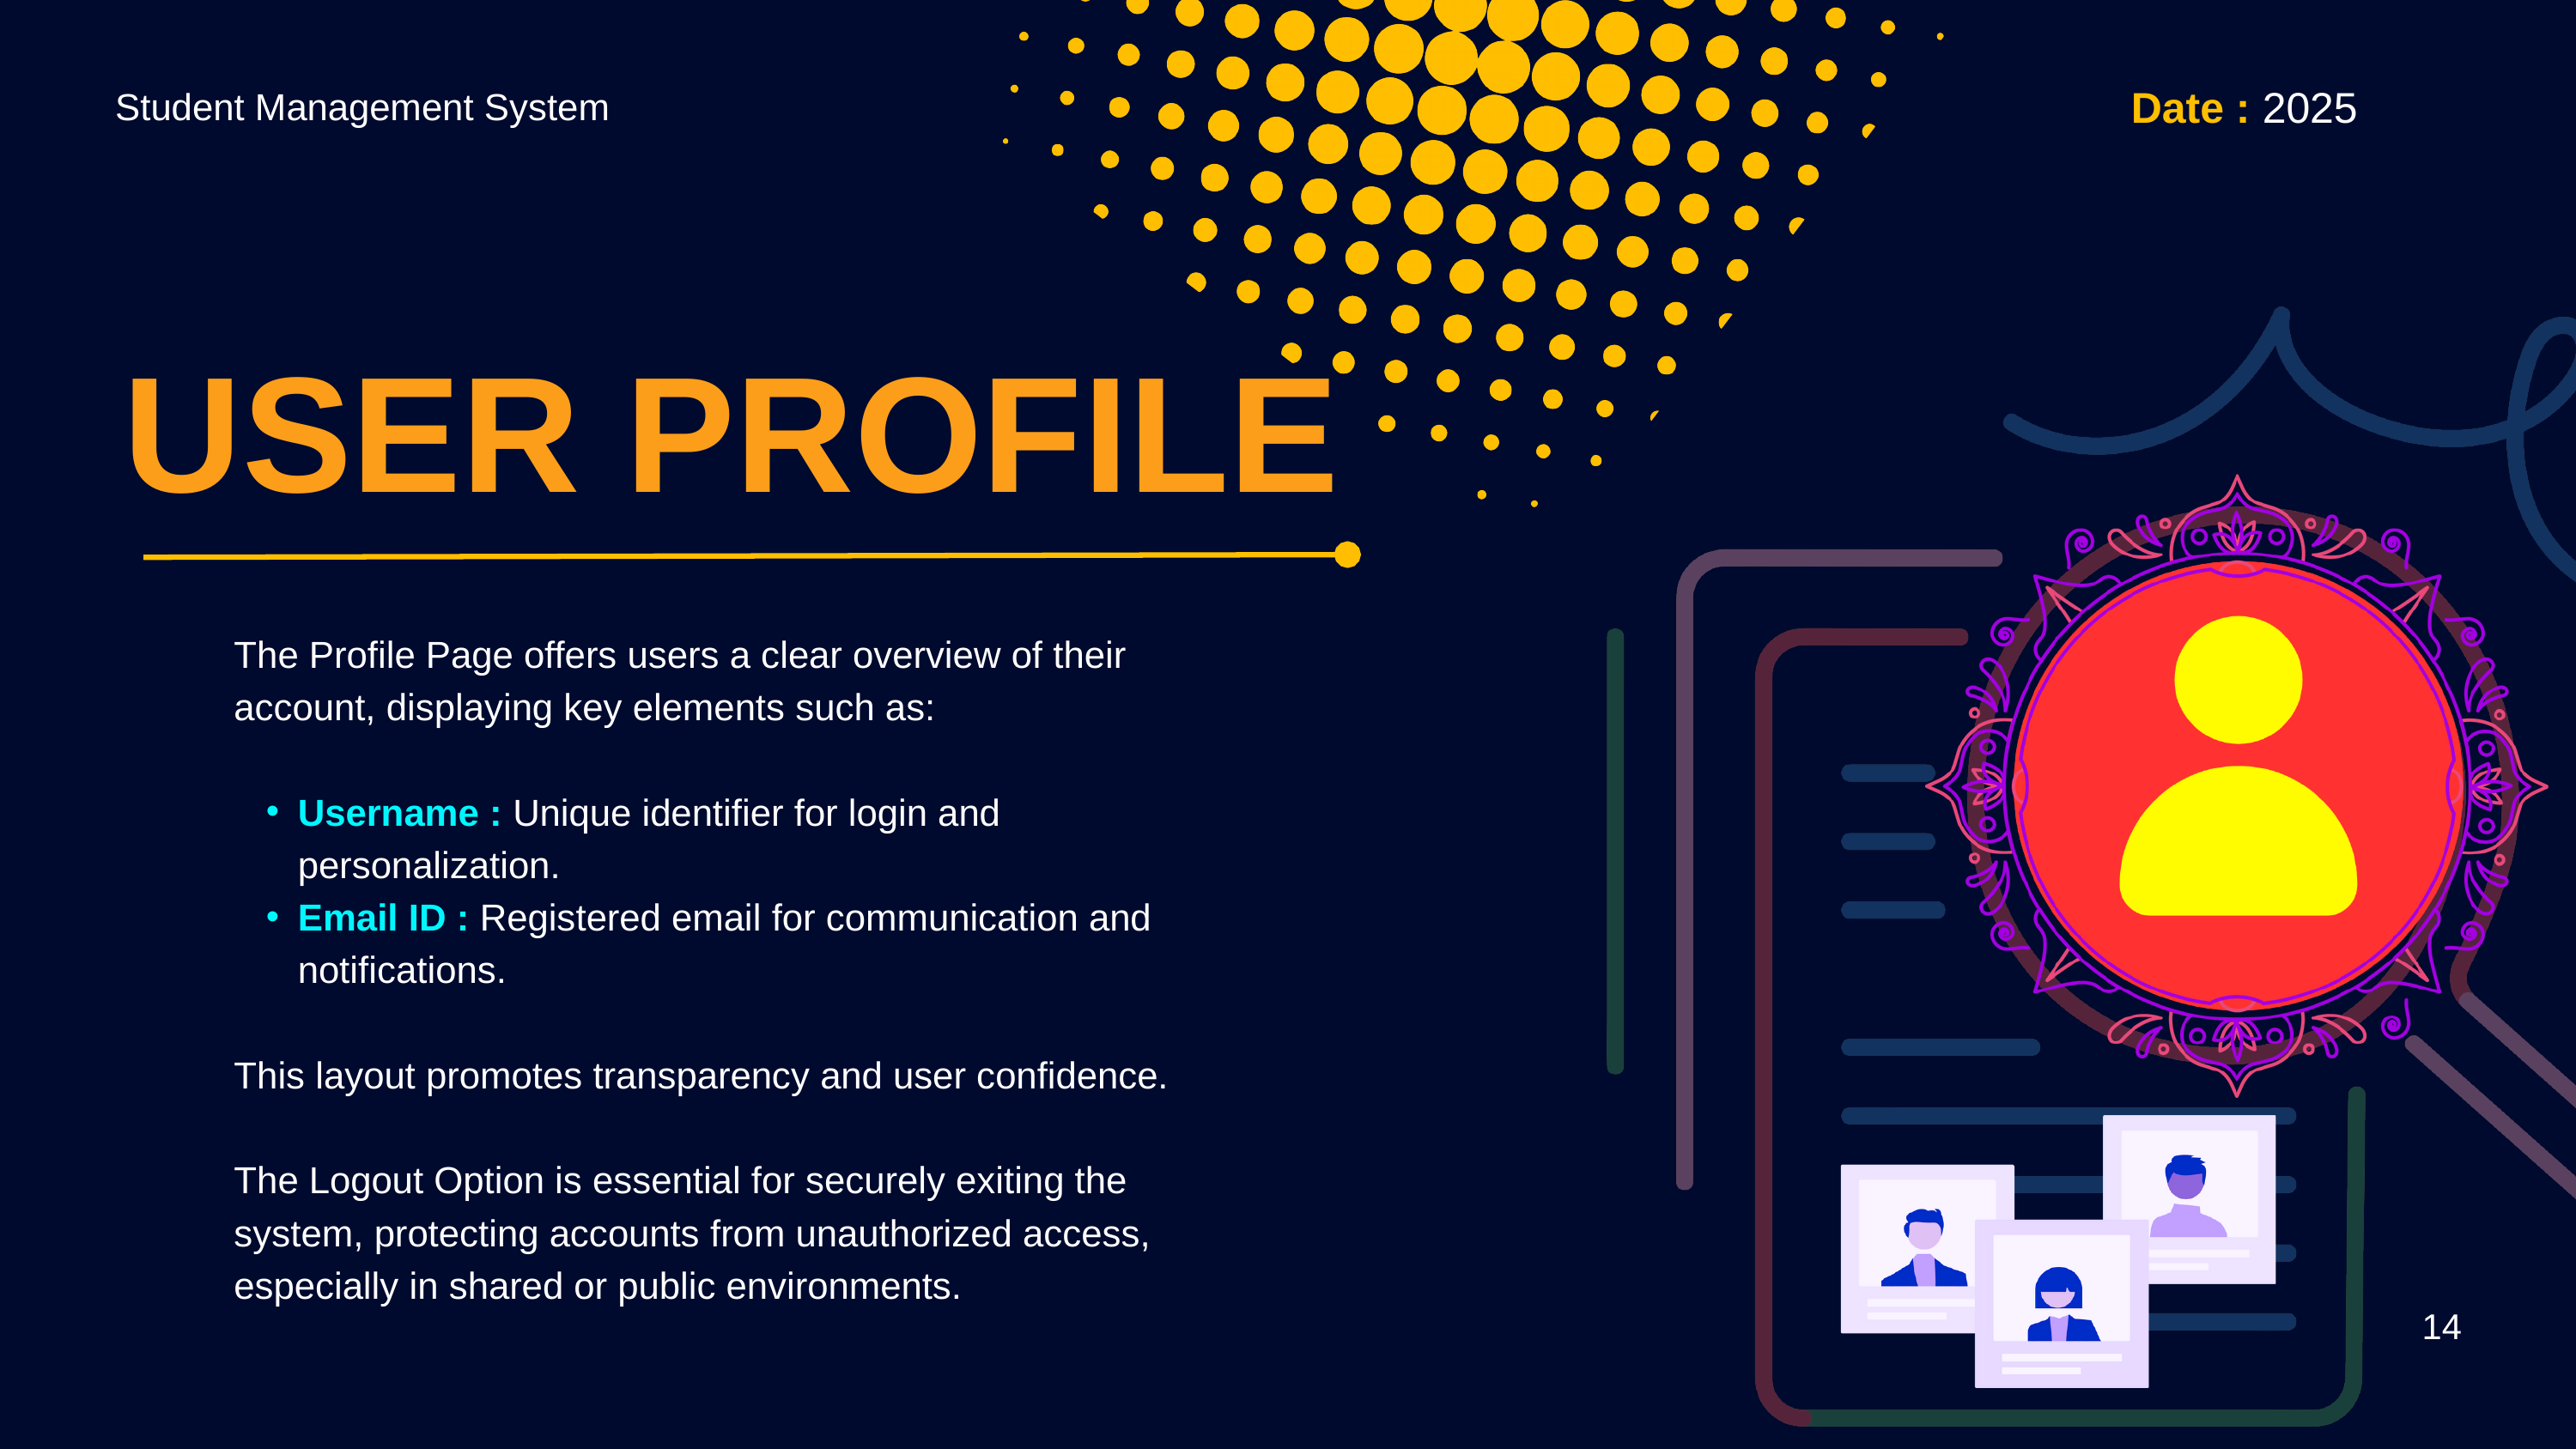

Date : 2025
Student Management System
USER PROFILE

The Profile Page offers users a clear overview of their account, displaying key elements such as:

Username : Unique identifier for login and personalization.
Email ID : Registered email for communication and notifications.

This layout promotes transparency and user confidence.

The Logout Option is essential for securely exiting the system, protecting accounts from unauthorized access, especially in shared or public environments.
14